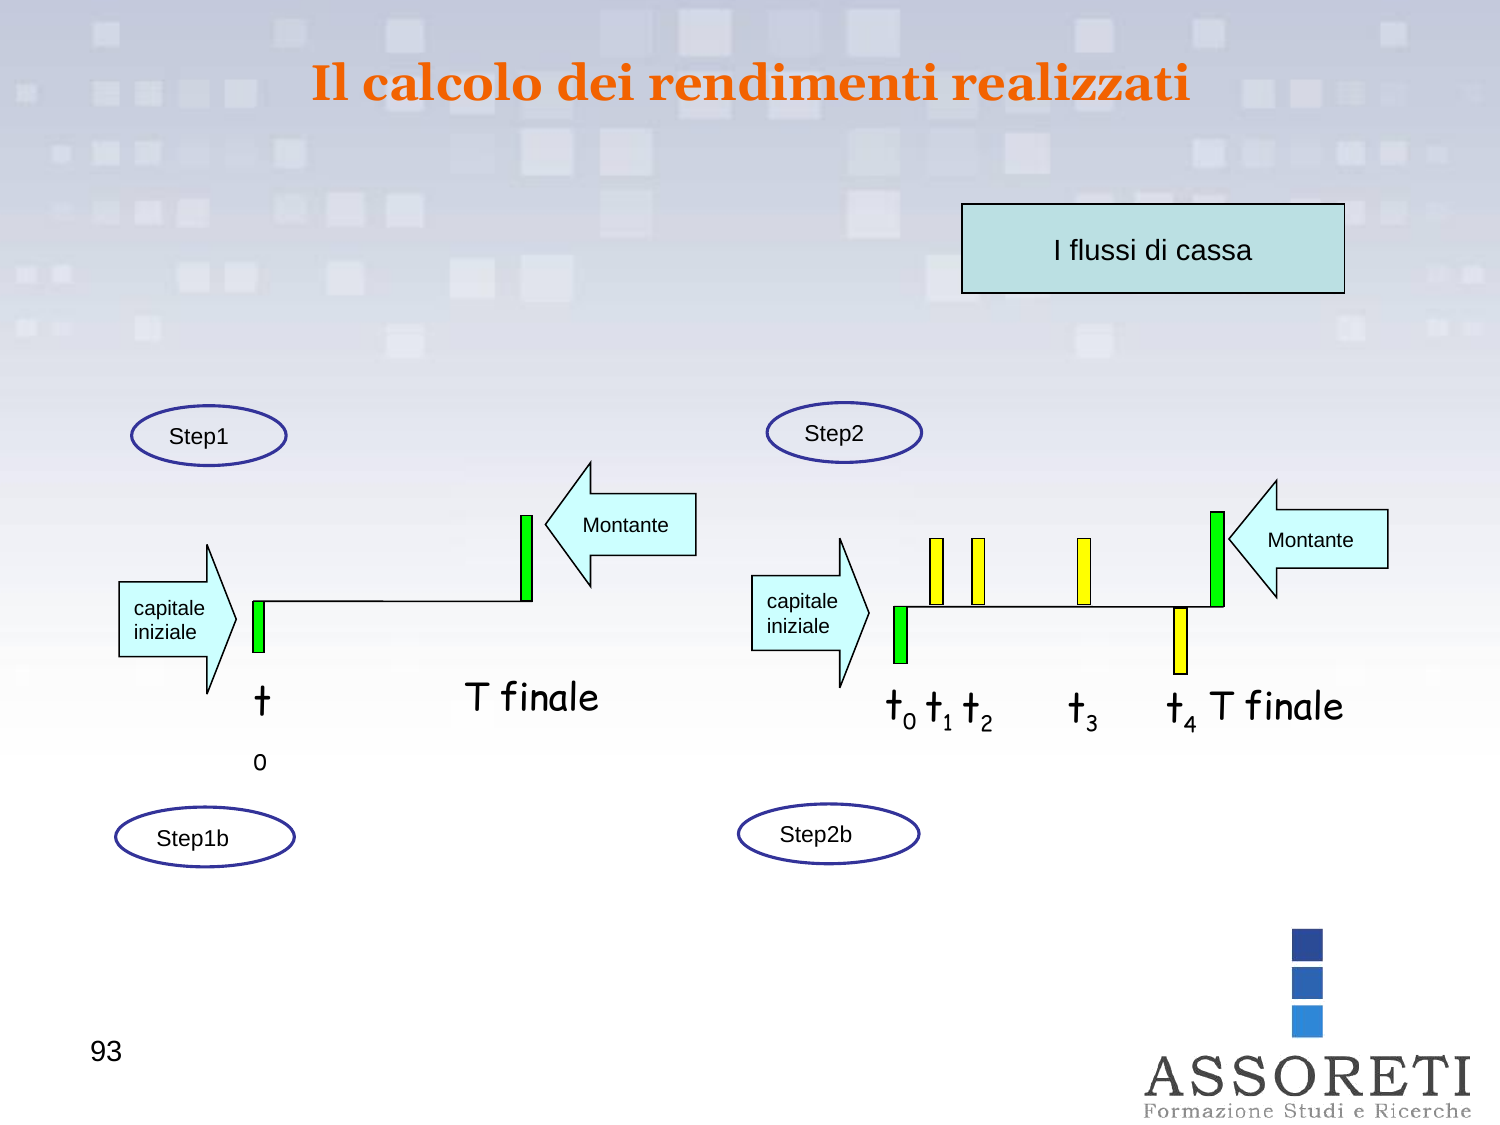

Il calcolo dei rendimenti realizzati
I flussi di cassa
Step2
Step1
Montante

capitale
iniziale

T finale
t0
Montante

capitale
iniziale

t0
T finale
t1
t2
t3
t4
Step2b
Step1b
93